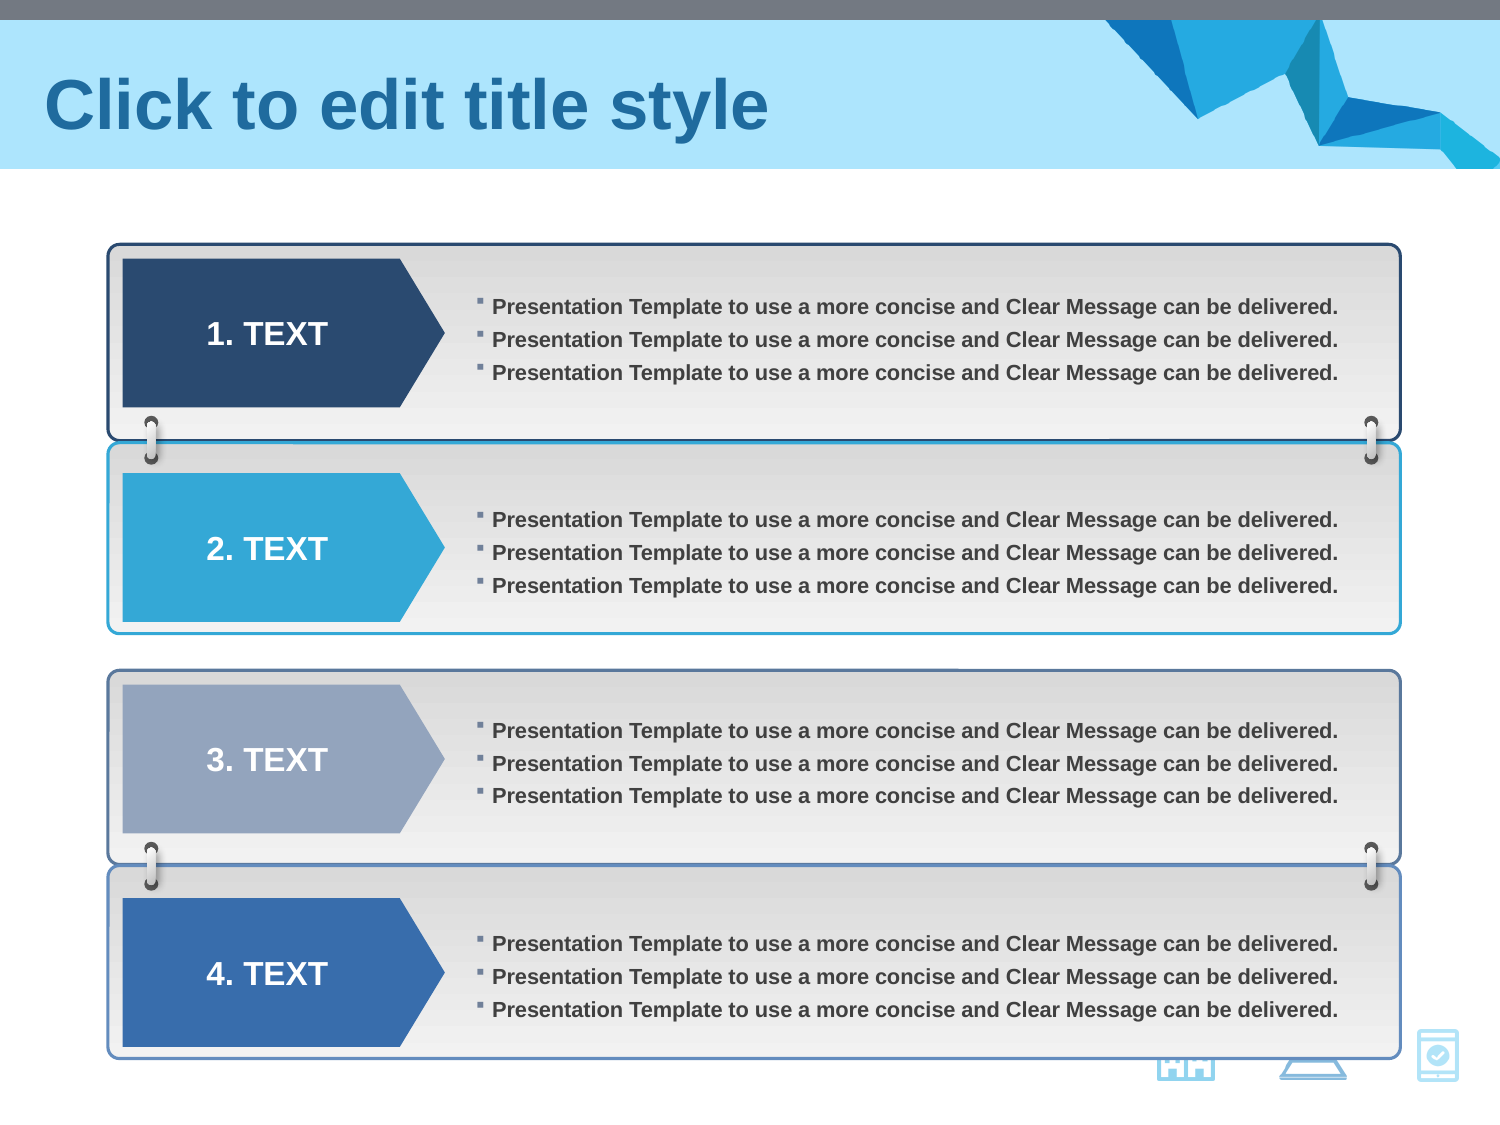

# Click to edit title style

 Presentation Template to use a more concise and Clear Message can be delivered.
 Presentation Template to use a more concise and Clear Message can be delivered.
 Presentation Template to use a more concise and Clear Message can be delivered.
1. TEXT

 Presentation Template to use a more concise and Clear Message can be delivered.
 Presentation Template to use a more concise and Clear Message can be delivered.
 Presentation Template to use a more concise and Clear Message can be delivered.
2. TEXT

 Presentation Template to use a more concise and Clear Message can be delivered.
 Presentation Template to use a more concise and Clear Message can be delivered.
 Presentation Template to use a more concise and Clear Message can be delivered.
3. TEXT

 Presentation Template to use a more concise and Clear Message can be delivered.
 Presentation Template to use a more concise and Clear Message can be delivered.
 Presentation Template to use a more concise and Clear Message can be delivered.
4. TEXT